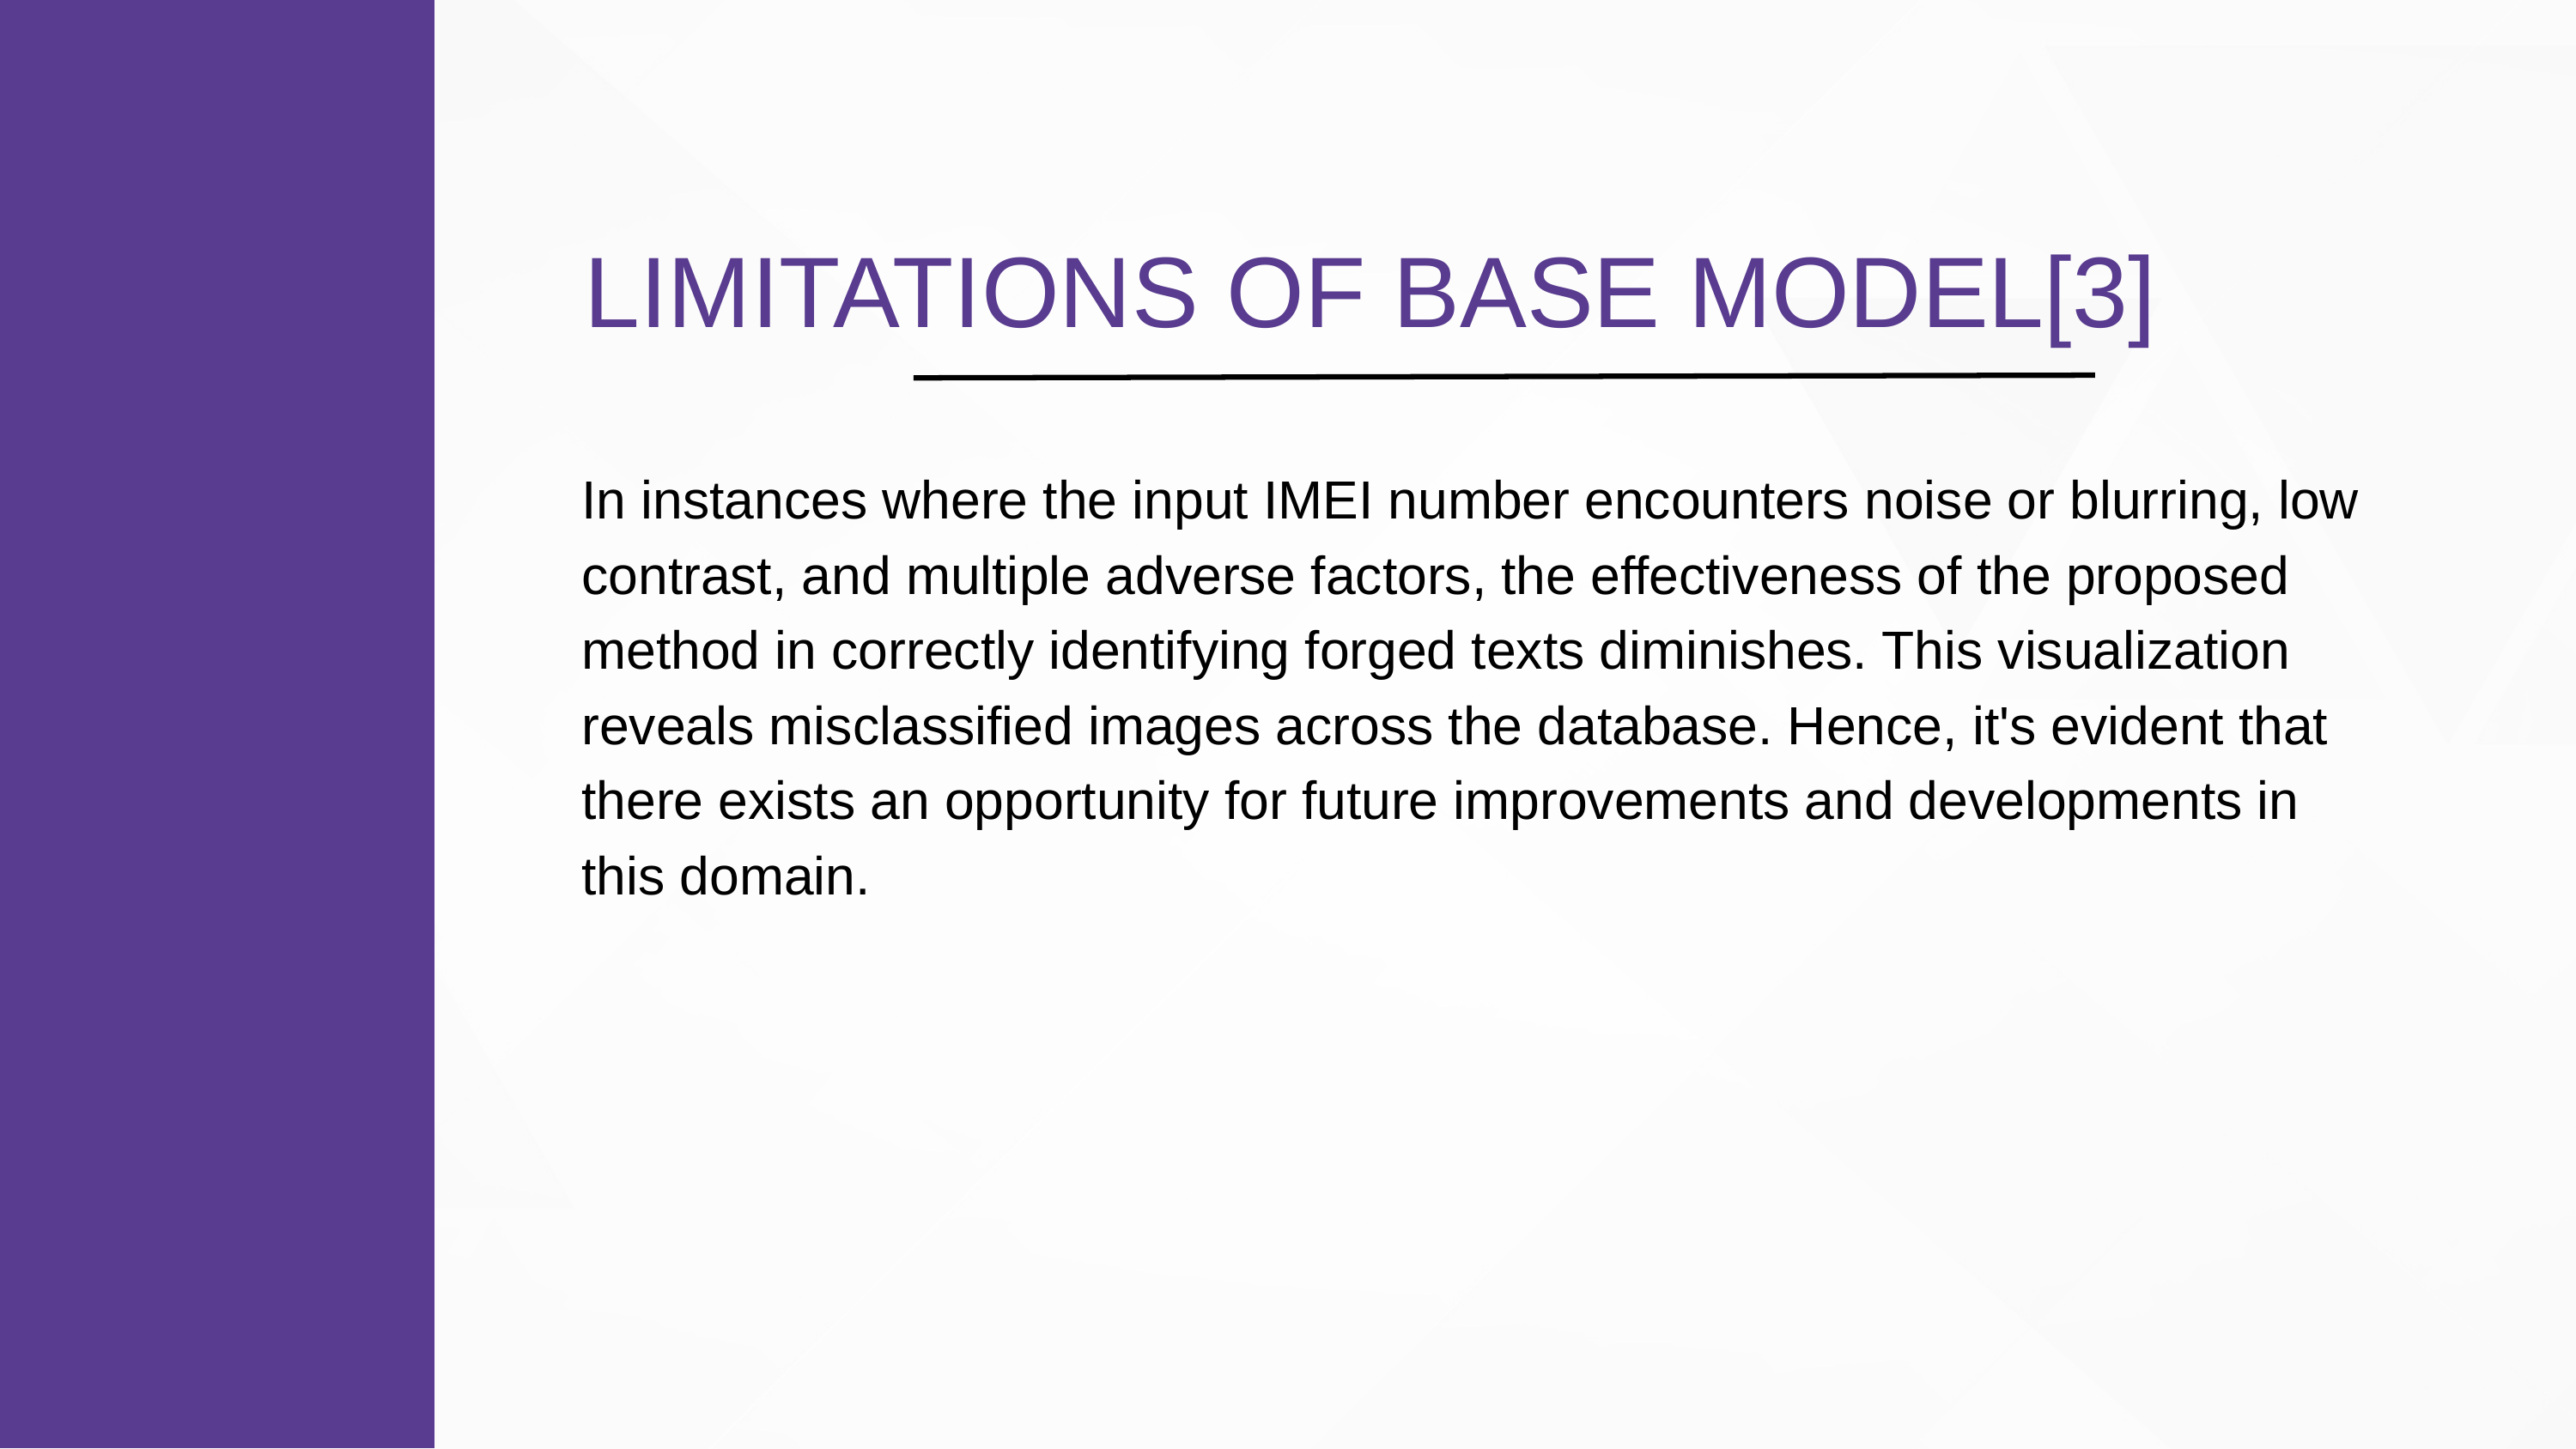

LIMITATIONS OF BASE MODEL[3]

In instances where the input IMEI number encounters noise or blurring, low contrast, and multiple adverse factors, the effectiveness of the proposed method in correctly identifying forged texts diminishes. This visualization reveals misclassified images across the database. Hence, it's evident that there exists an opportunity for future improvements and developments in this domain.